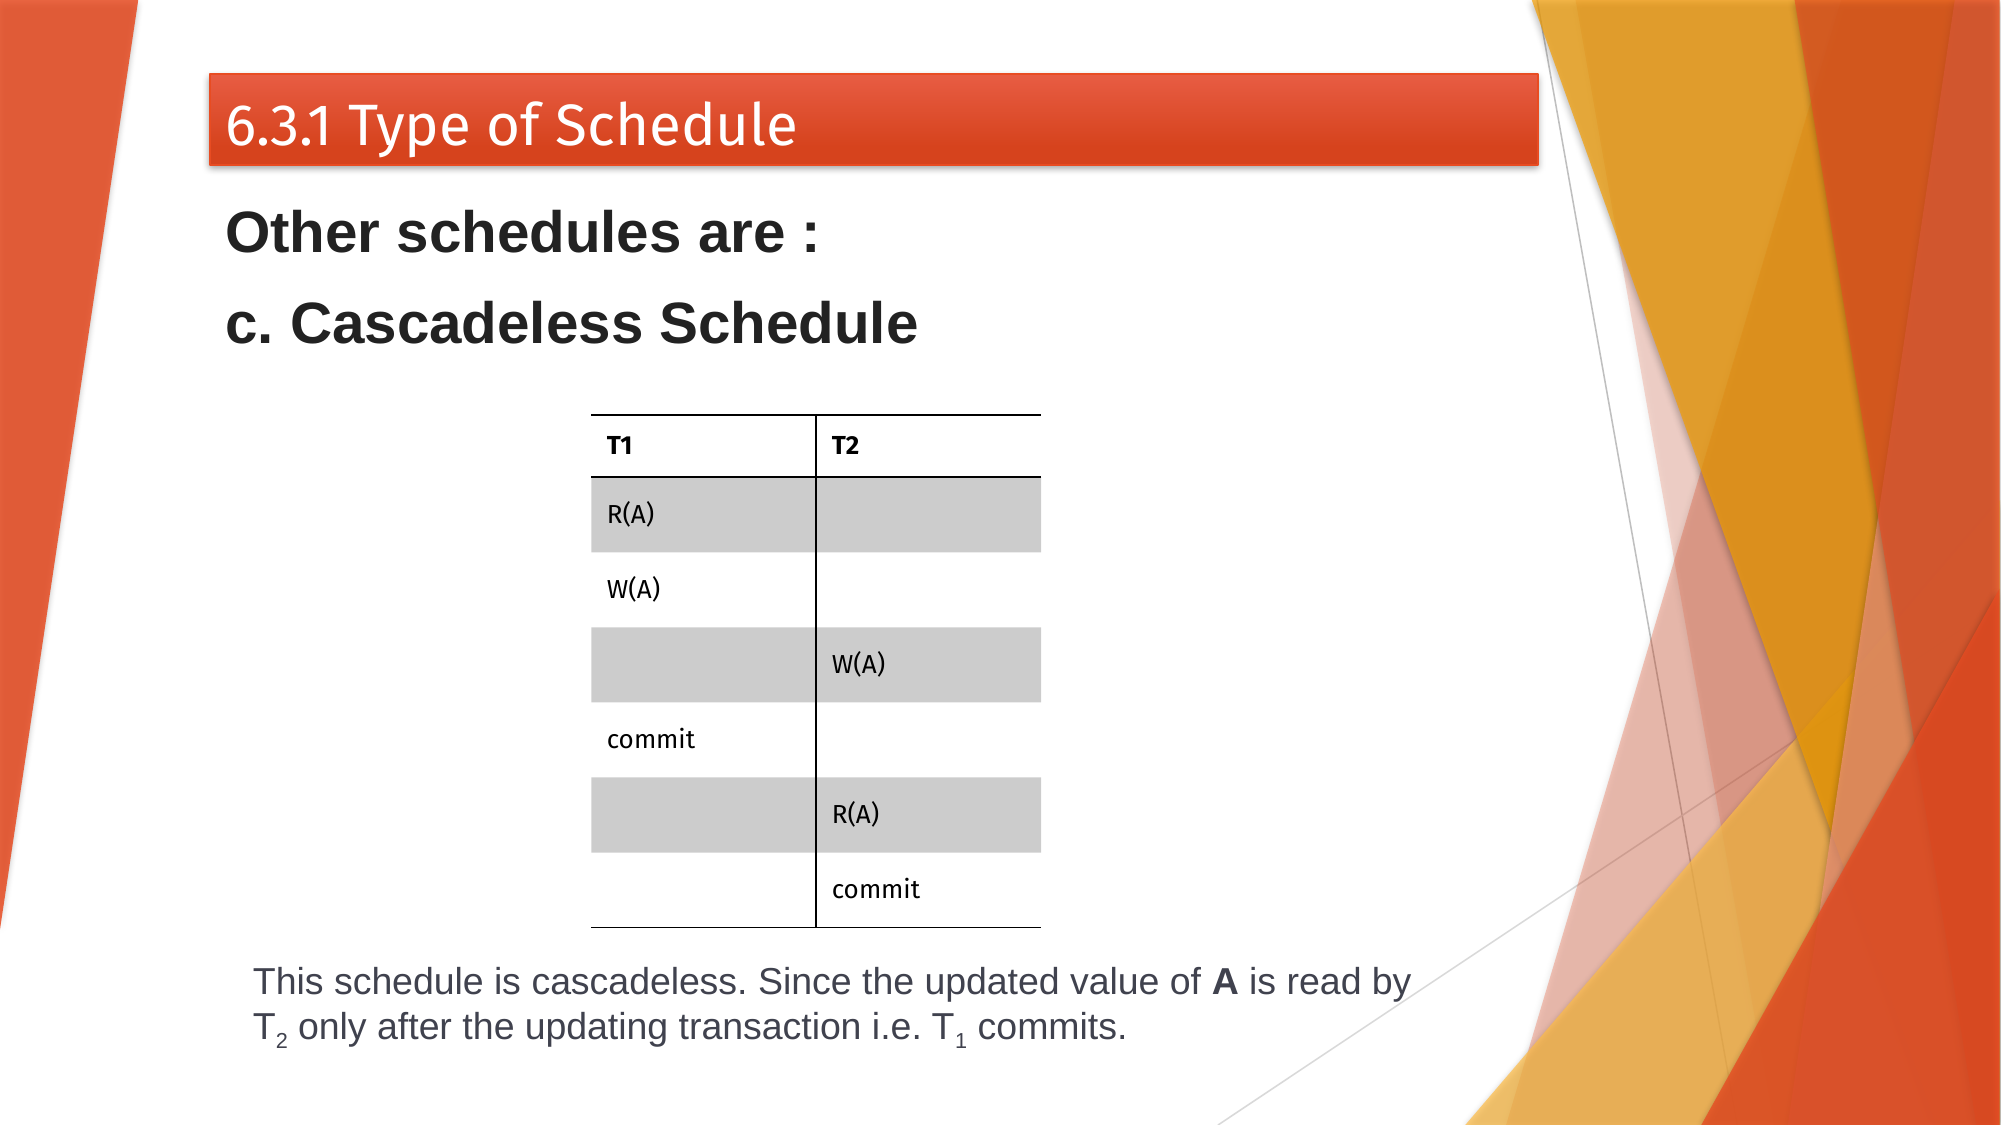

# 6.3.1 Type of Schedule
Other schedules are :
c. Cascadeless Schedule
| T1 | T2 |
| --- | --- |
| R(A) |  |
| W(A) |  |
|  | W(A) |
| commit |  |
|  | R(A) |
|  | commit |
This schedule is cascadeless. Since the updated value of A is read by T2 only after the updating transaction i.e. T1 commits.